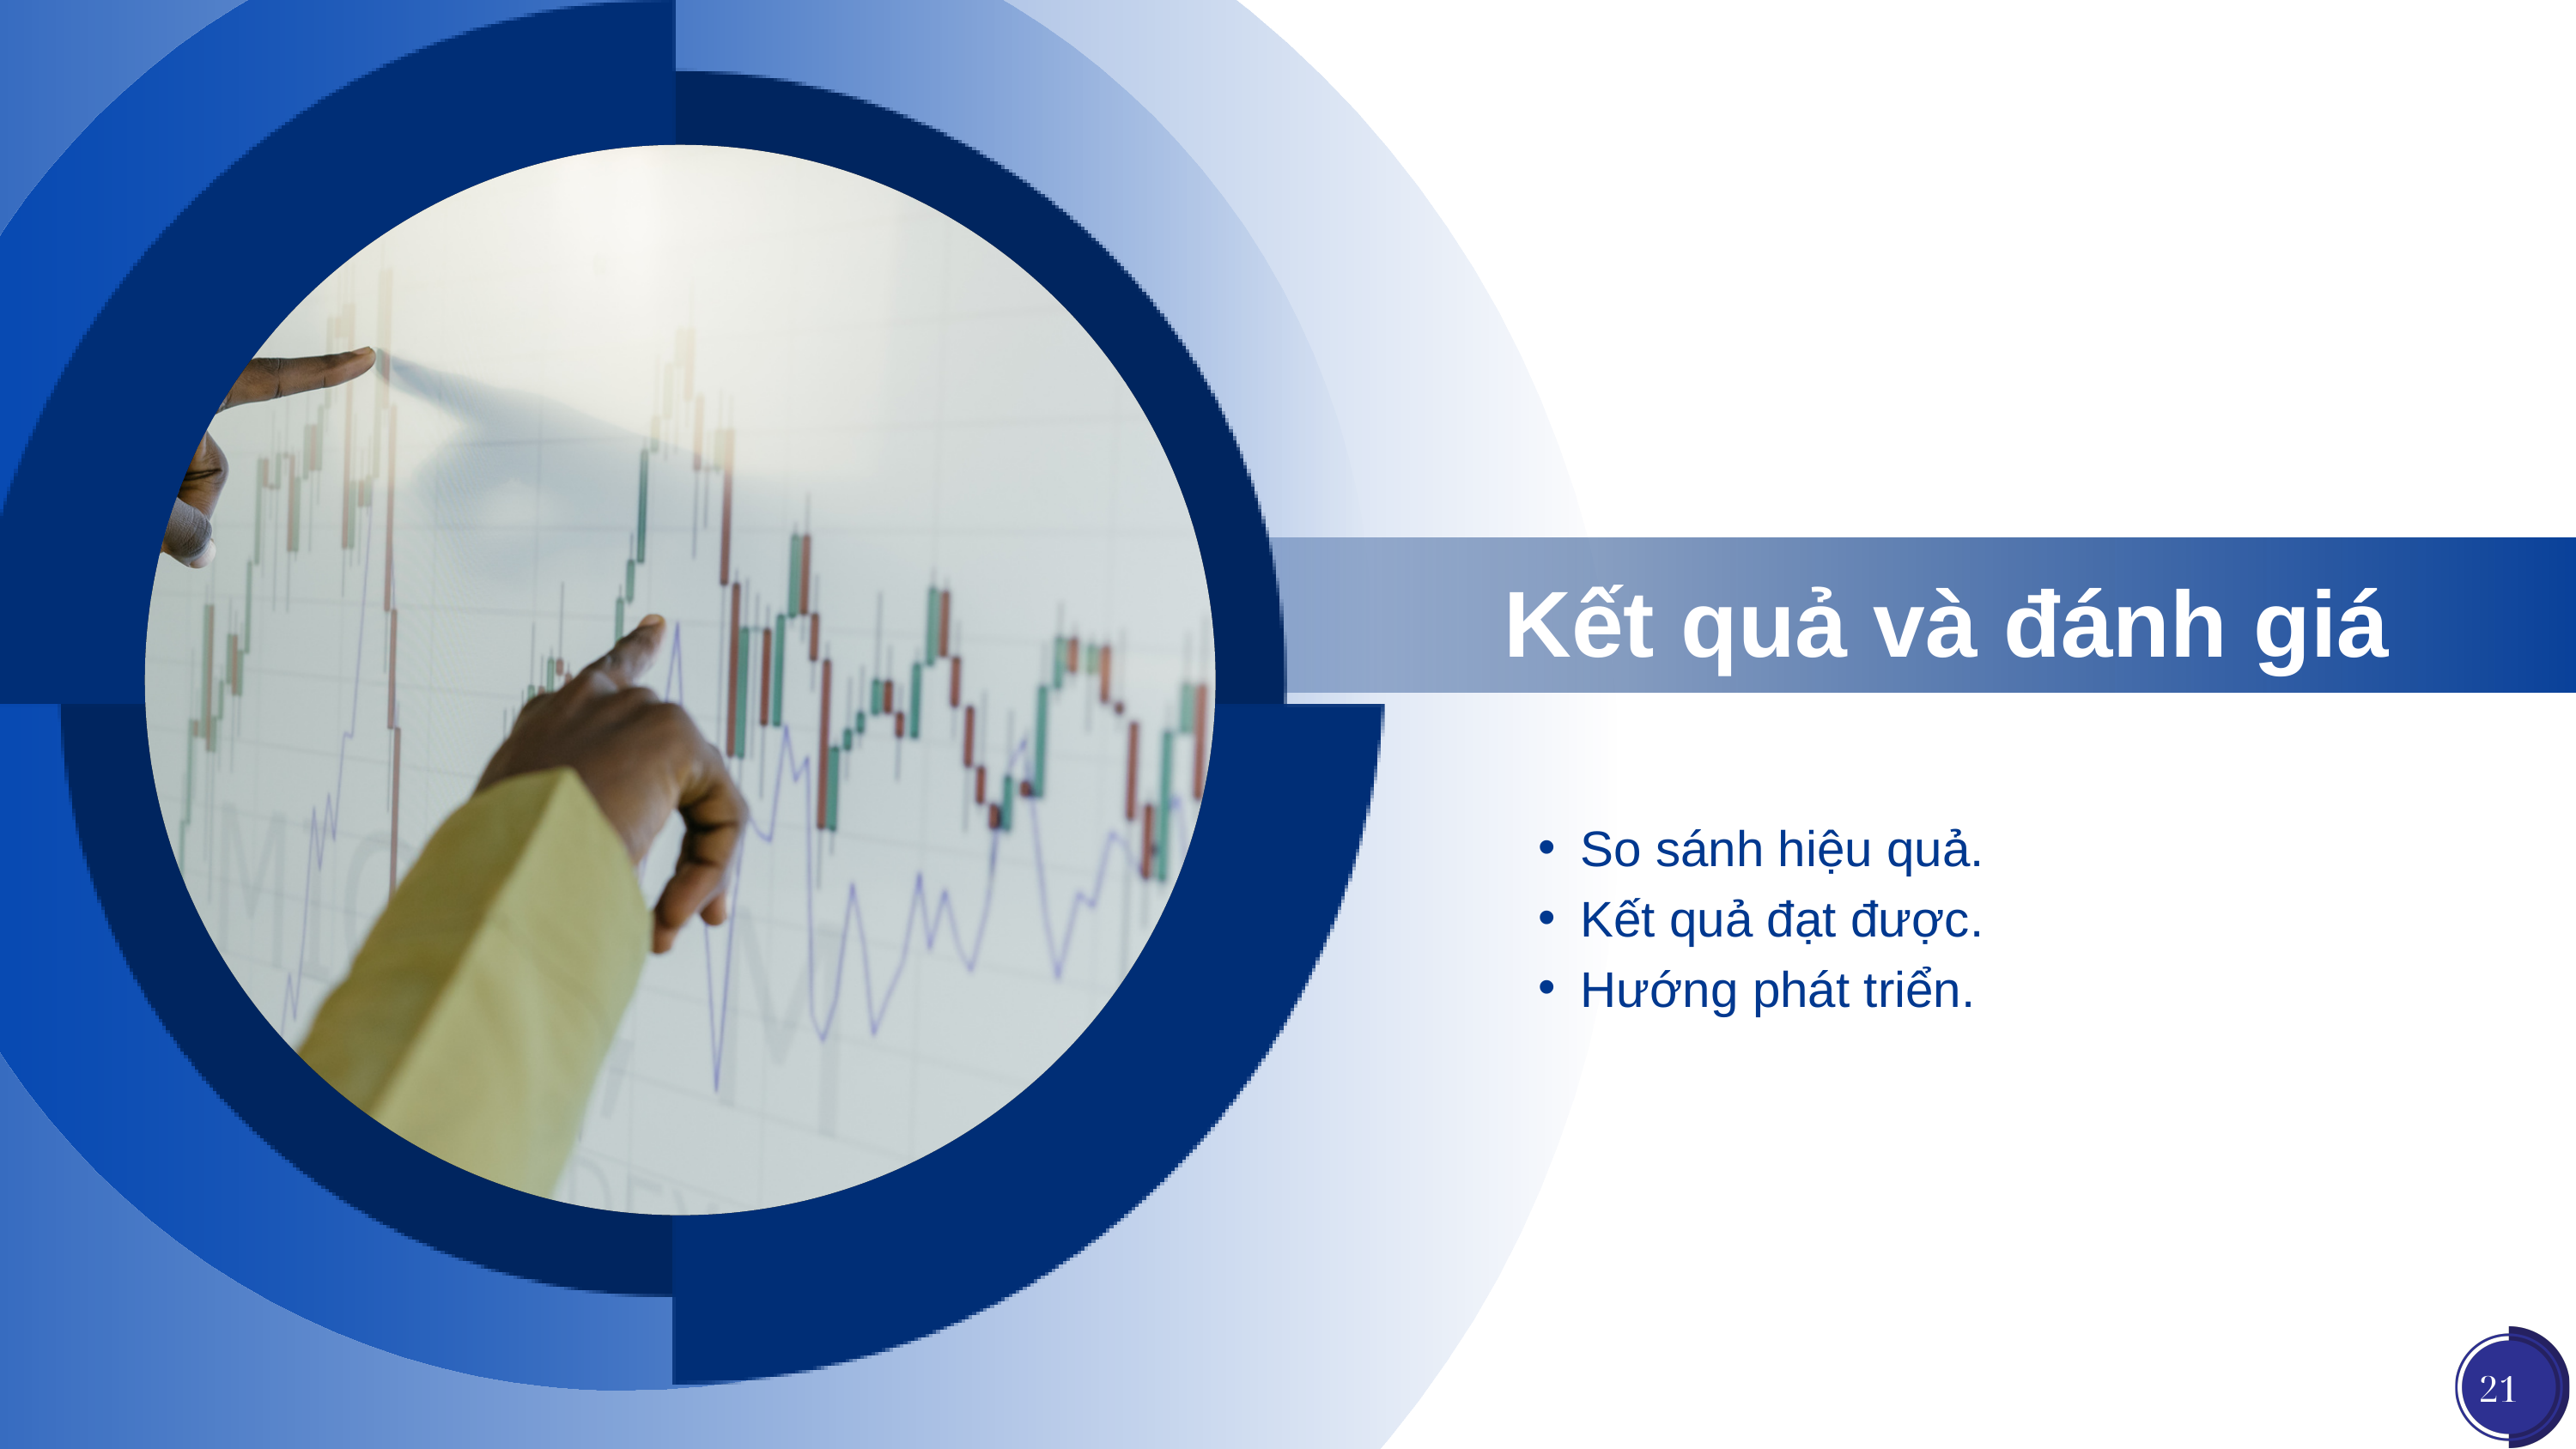

Kết quả và đánh giá

So sánh hiệu quả.
Kết quả đạt được.
Hướng phát triển.

21